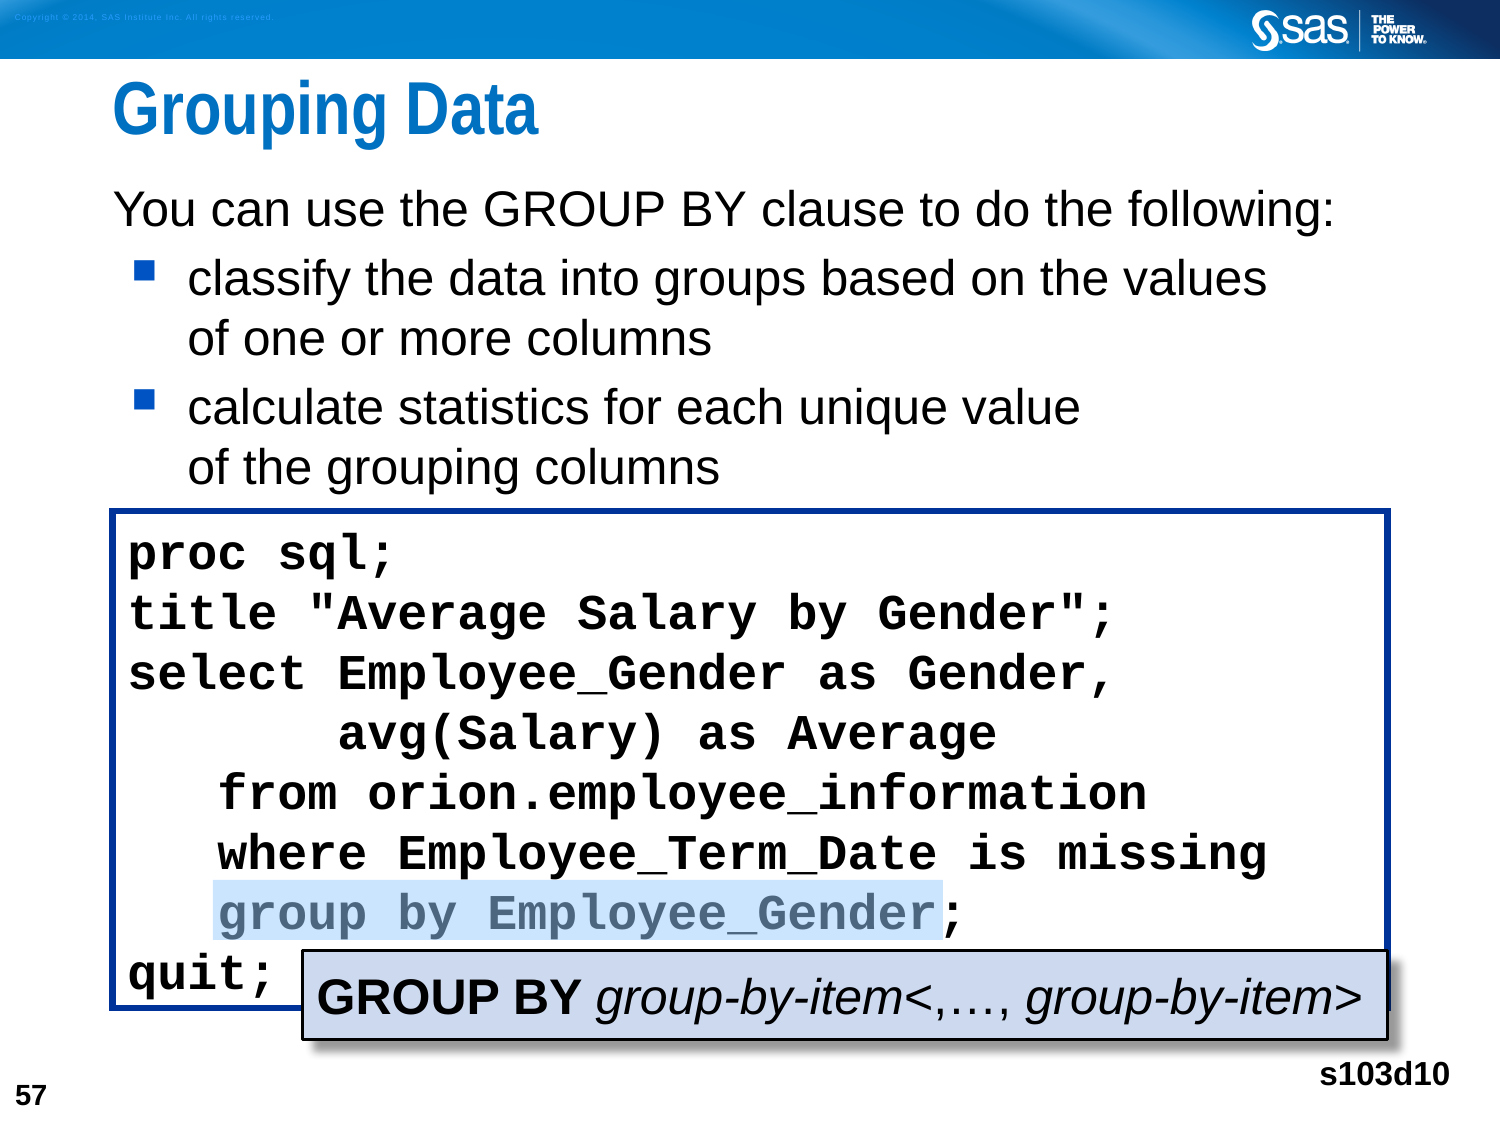

# Grouping Data
You can use the GROUP BY clause to do the following:
classify the data into groups based on the values
of one or more columns
calculate statistics for each unique value
of the grouping columns
proc sql;
title "Average Salary by Gender";
select Employee_Gender as Gender,
       avg(Salary) as Average
   from orion.employee_information
   where Employee_Term_Date is missing
   group by Employee_Gender;
quit;

GROUP BY group-by-item<,…, group-by-item>
s103d10